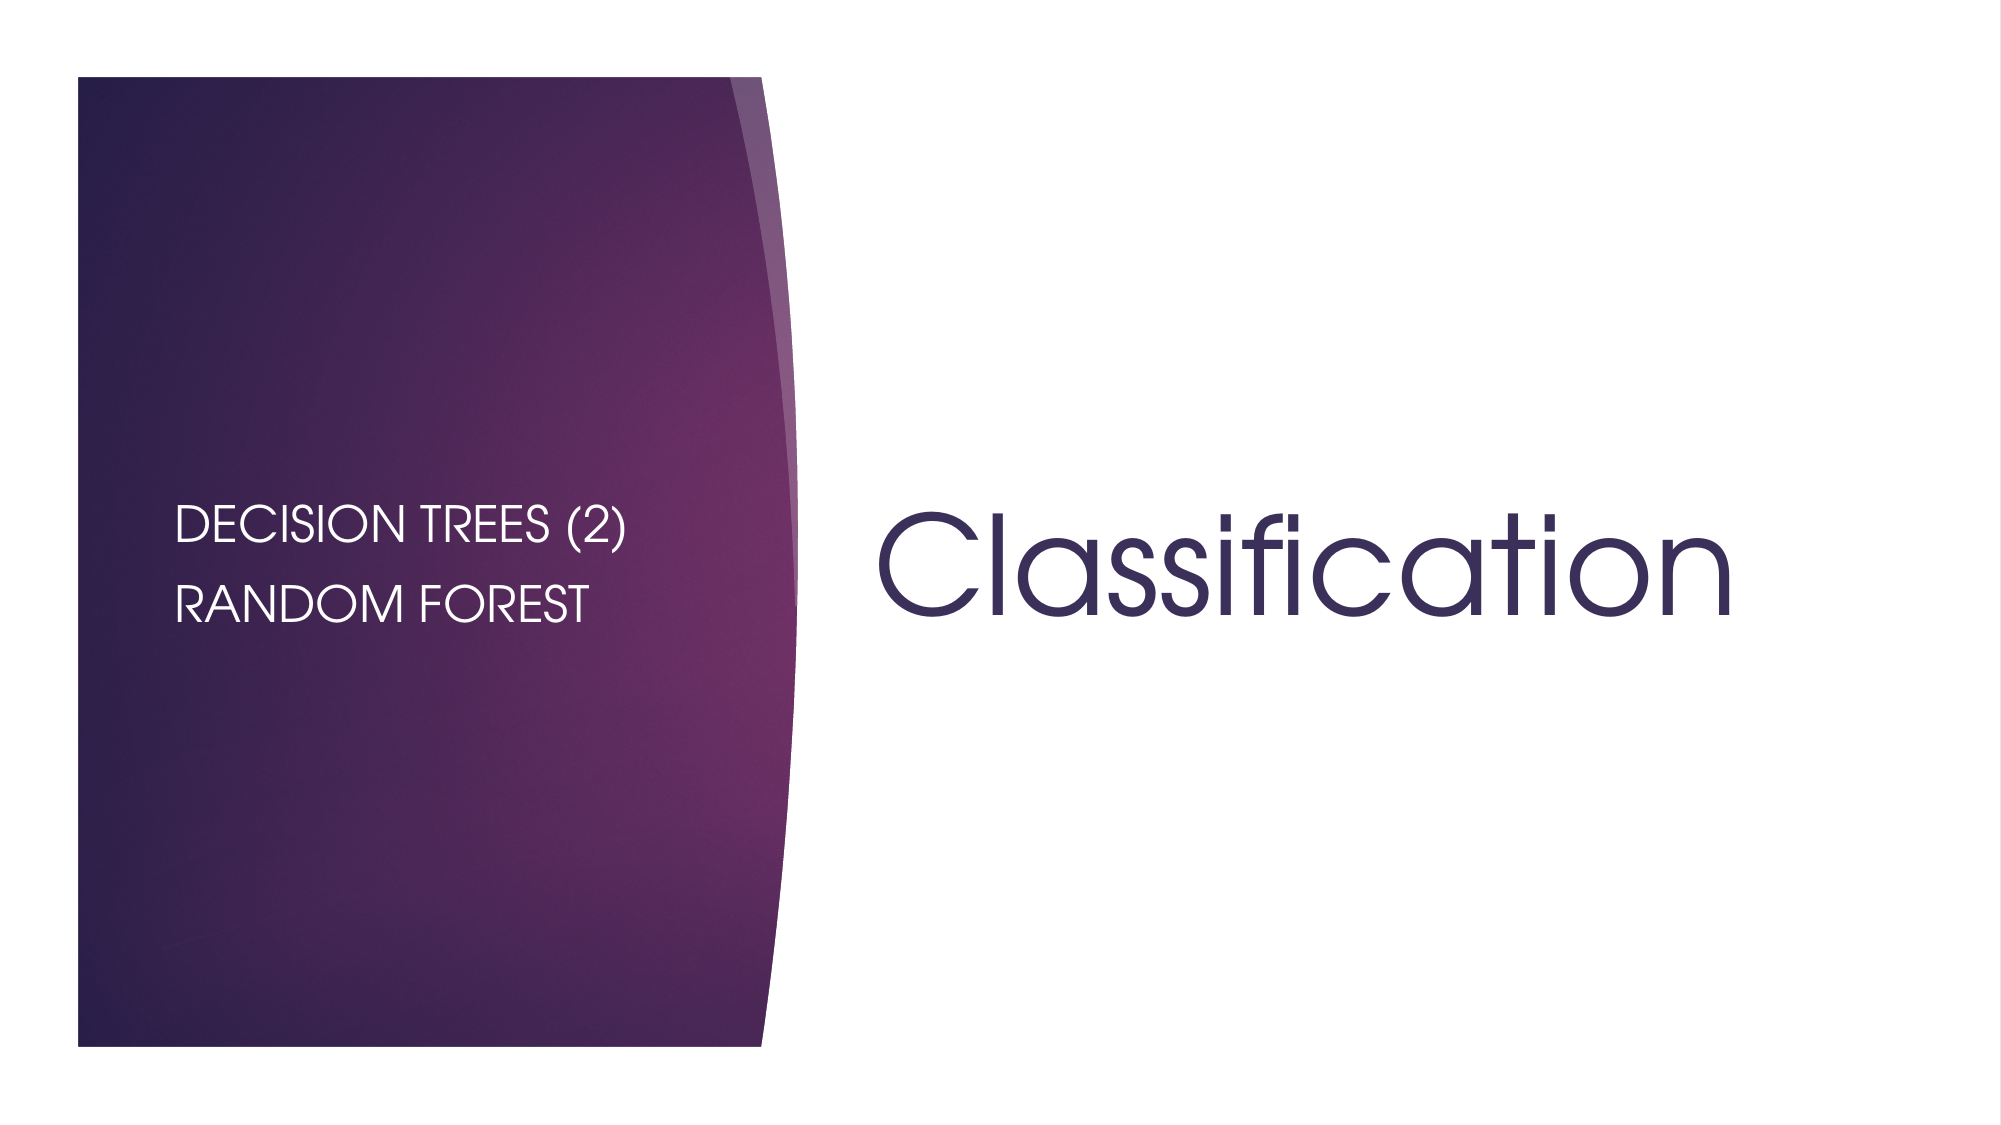

# Classification
Decision Trees (2)
Random Forest